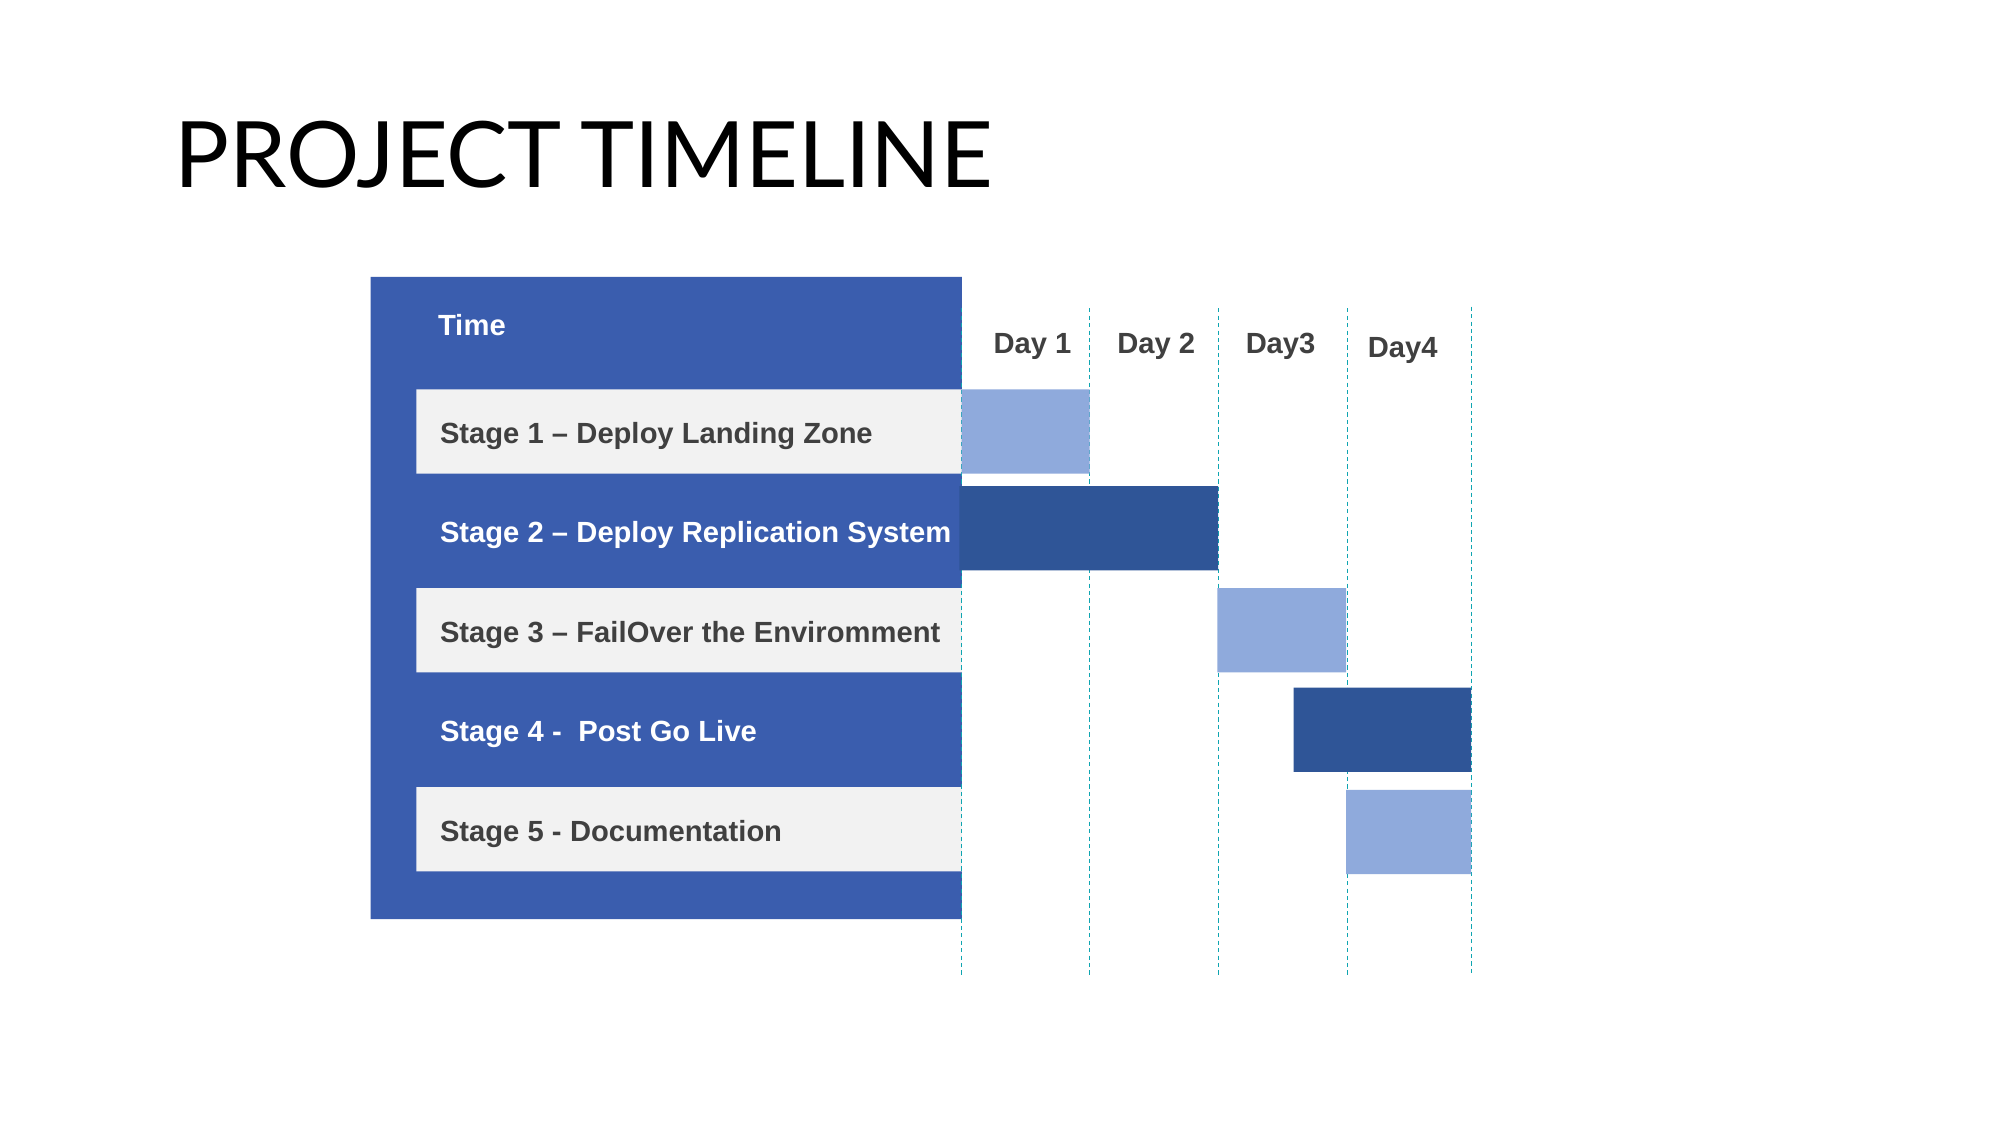

PROJECT TIMELINE

Time
Day 2
Day3
Day 1
Day4
Stage 1 – Deploy Landing Zone

Stage 2 – Deploy Replication System
Stage 3 – FailOver the Enviromment

Stage 4 -  Post Go Live
Stage 5 - Documentation